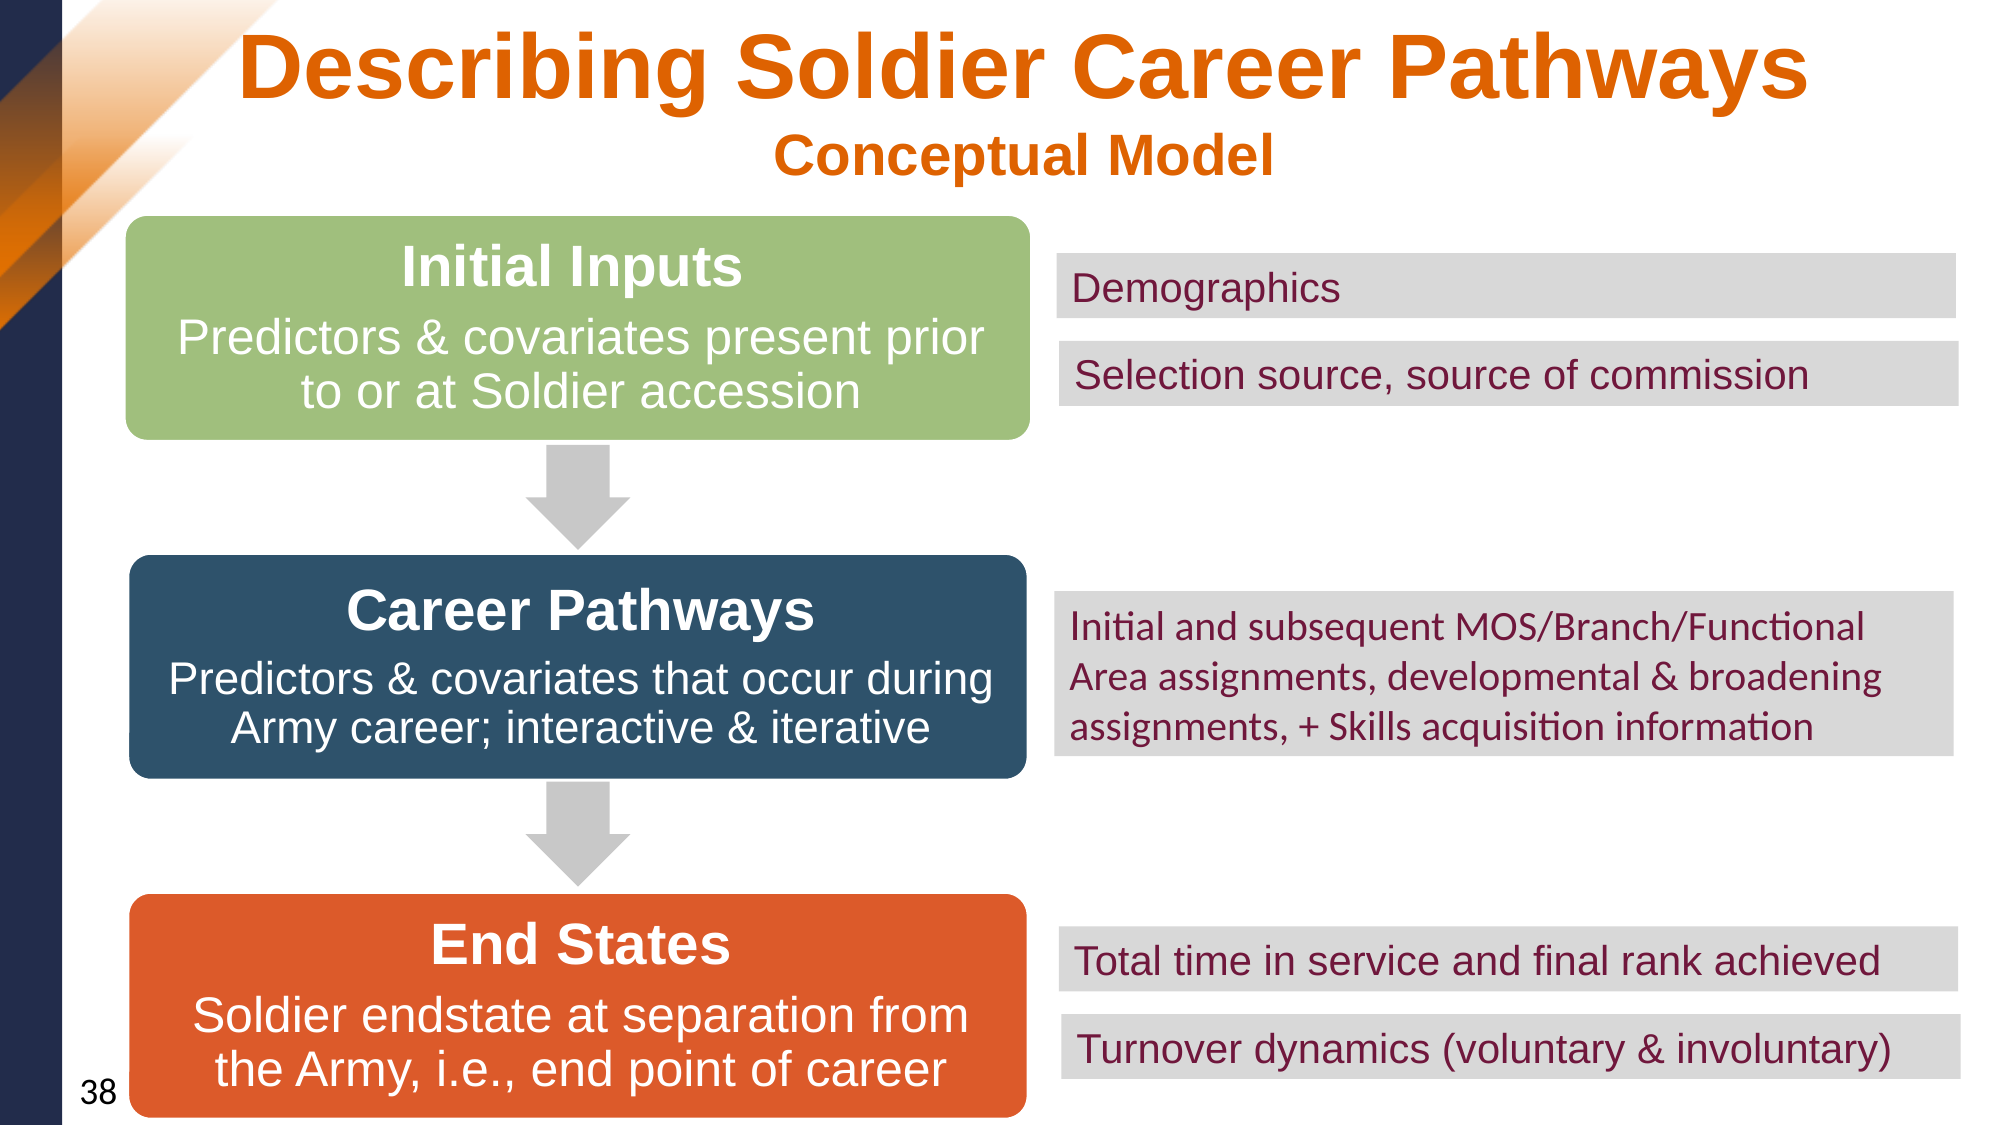

Describing Soldier Career Pathways
Conceptual Model
Initial Inputs
Predictors & covariates present prior to or at Soldier accession

Career Pathways
Predictors & covariates that occur during Army career; interactive & iterative​

End States
Soldier endstate at separation from the Army, i.e., end point of career
Demographics
Selection source, source of commission
Initial and subsequent MOS/Branch/Functional Area assignments, developmental & broadening assignments, + Skills acquisition information
Total time in service and final rank achieved
Turnover dynamics (voluntary & involuntary)
38